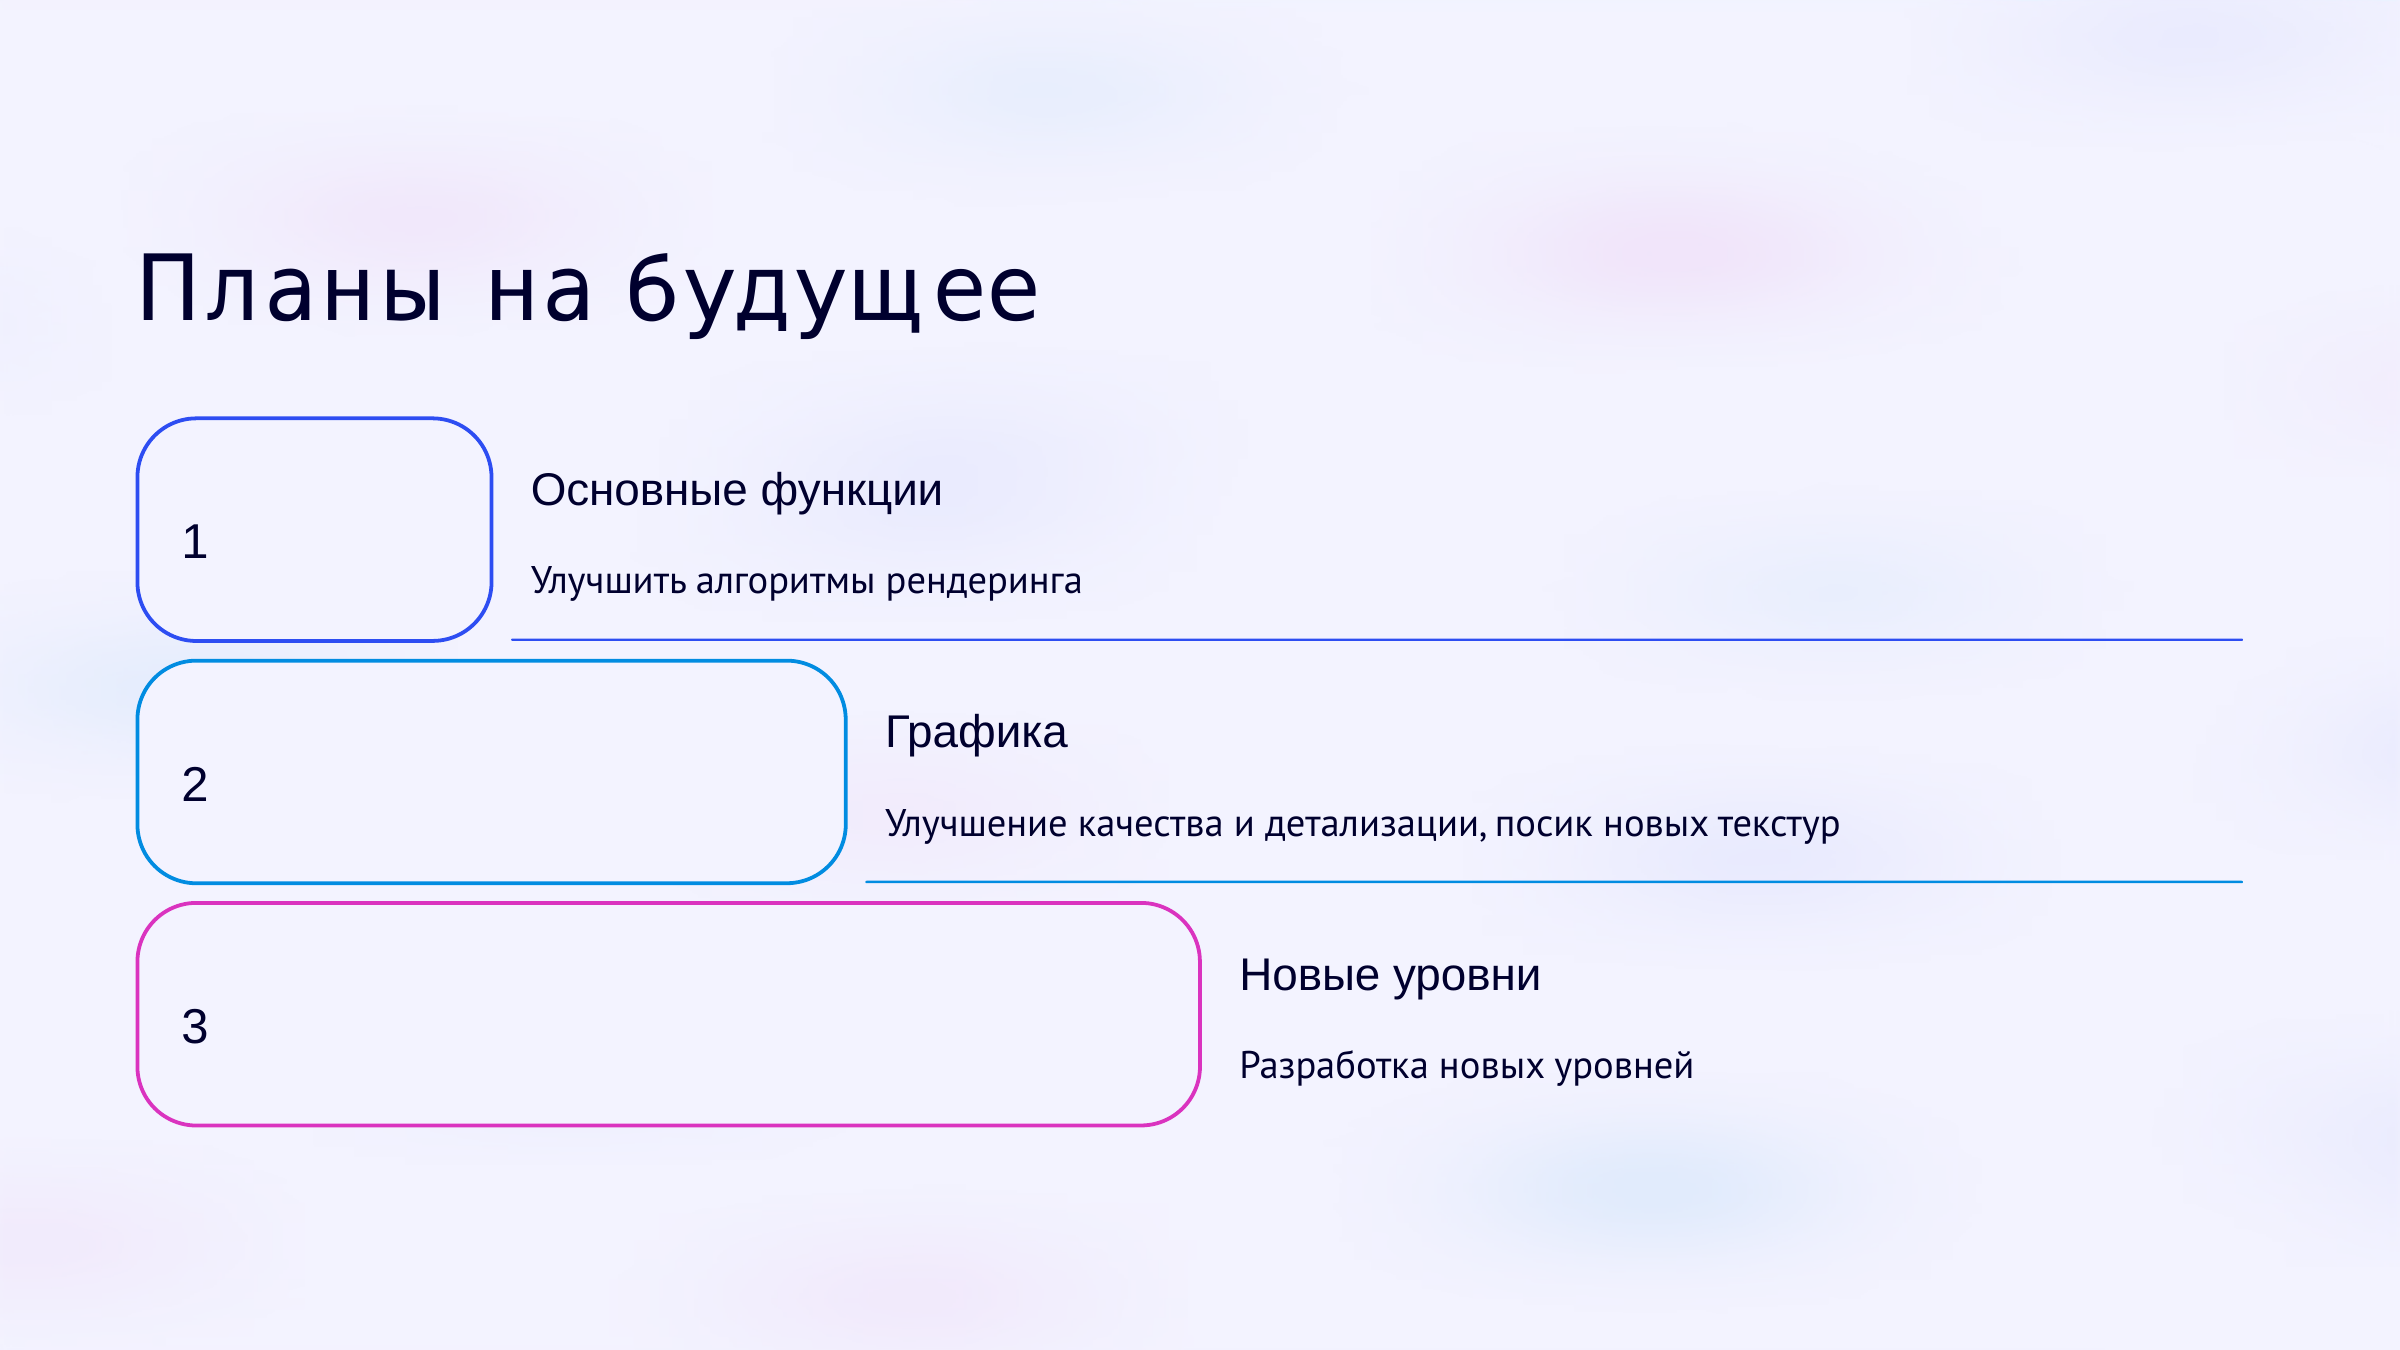

Планы на будущее

Основные функции
1
Улучшить алгоритмы рендеринга

Графика
2
Улучшение качества и детализации, посик новых текстур

Новые уровни
3
Разработка новых уровней